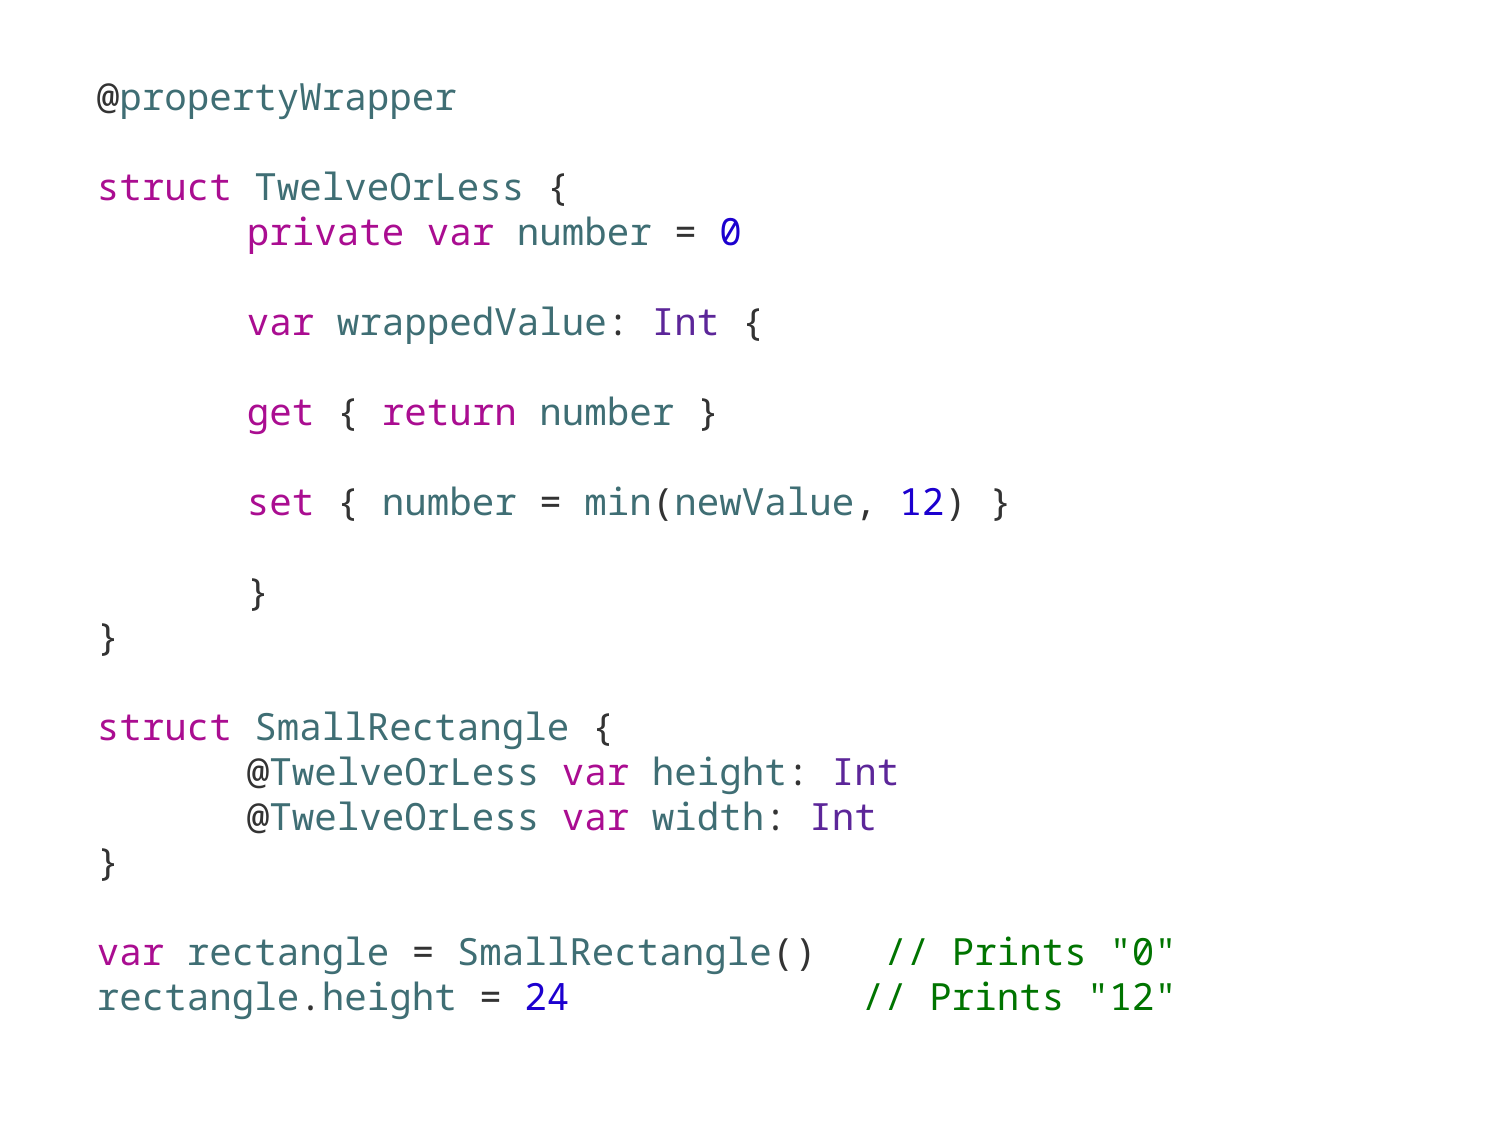

@propertyWrapper

struct TwelveOrLess {
	private var number = 0

	var wrappedValue: Int {

	get { return number }

	set { number = min(newValue, 12) }

	}
}

struct SmallRectangle {
	@TwelveOrLess var height: Int
	@TwelveOrLess var width: Int
}

var rectangle = SmallRectangle()   // Prints "0" rectangle.height = 24             // Prints "12"